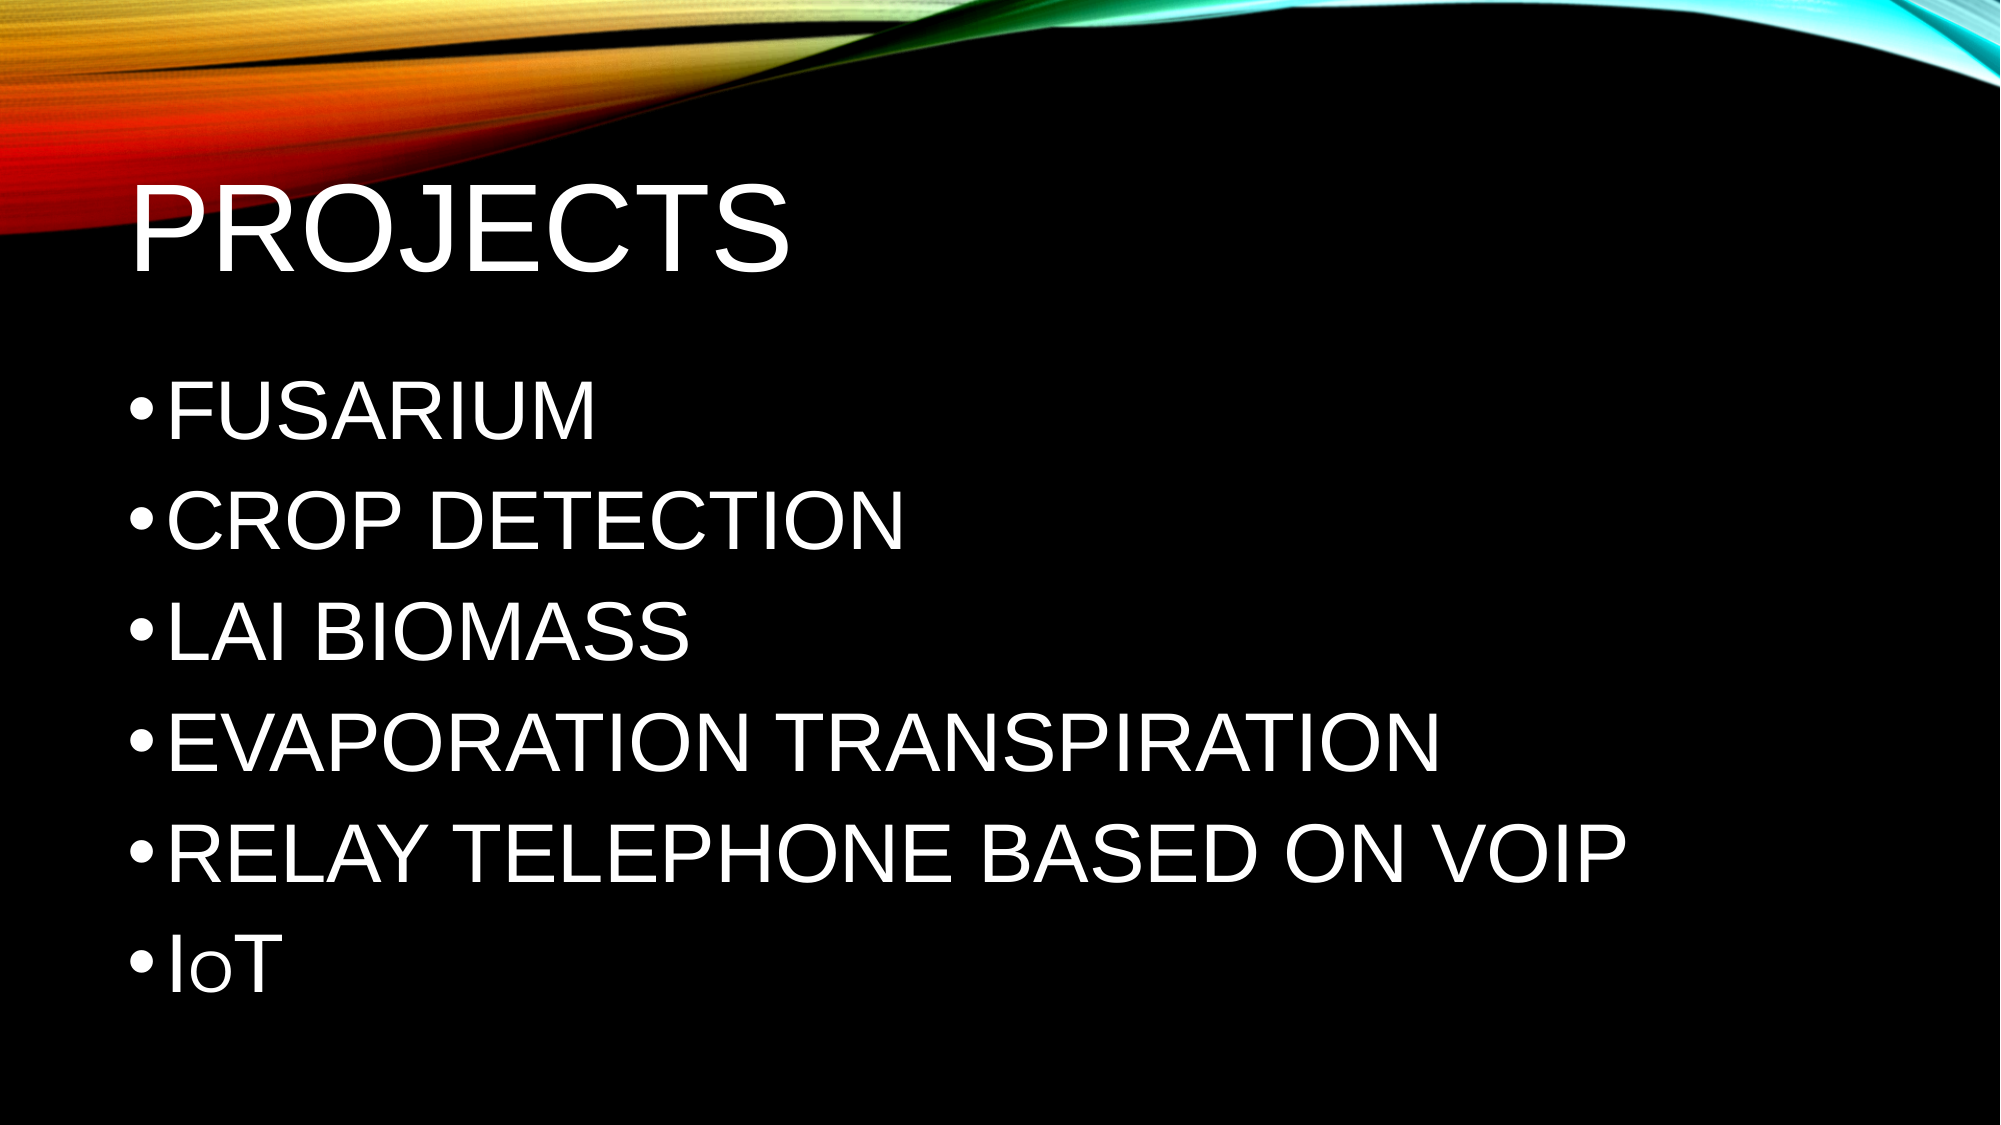

# projects
Fusarium
Crop Detection
LAI Biomass
Evaporation Transpiration
relay telephone based on Voip
IoT